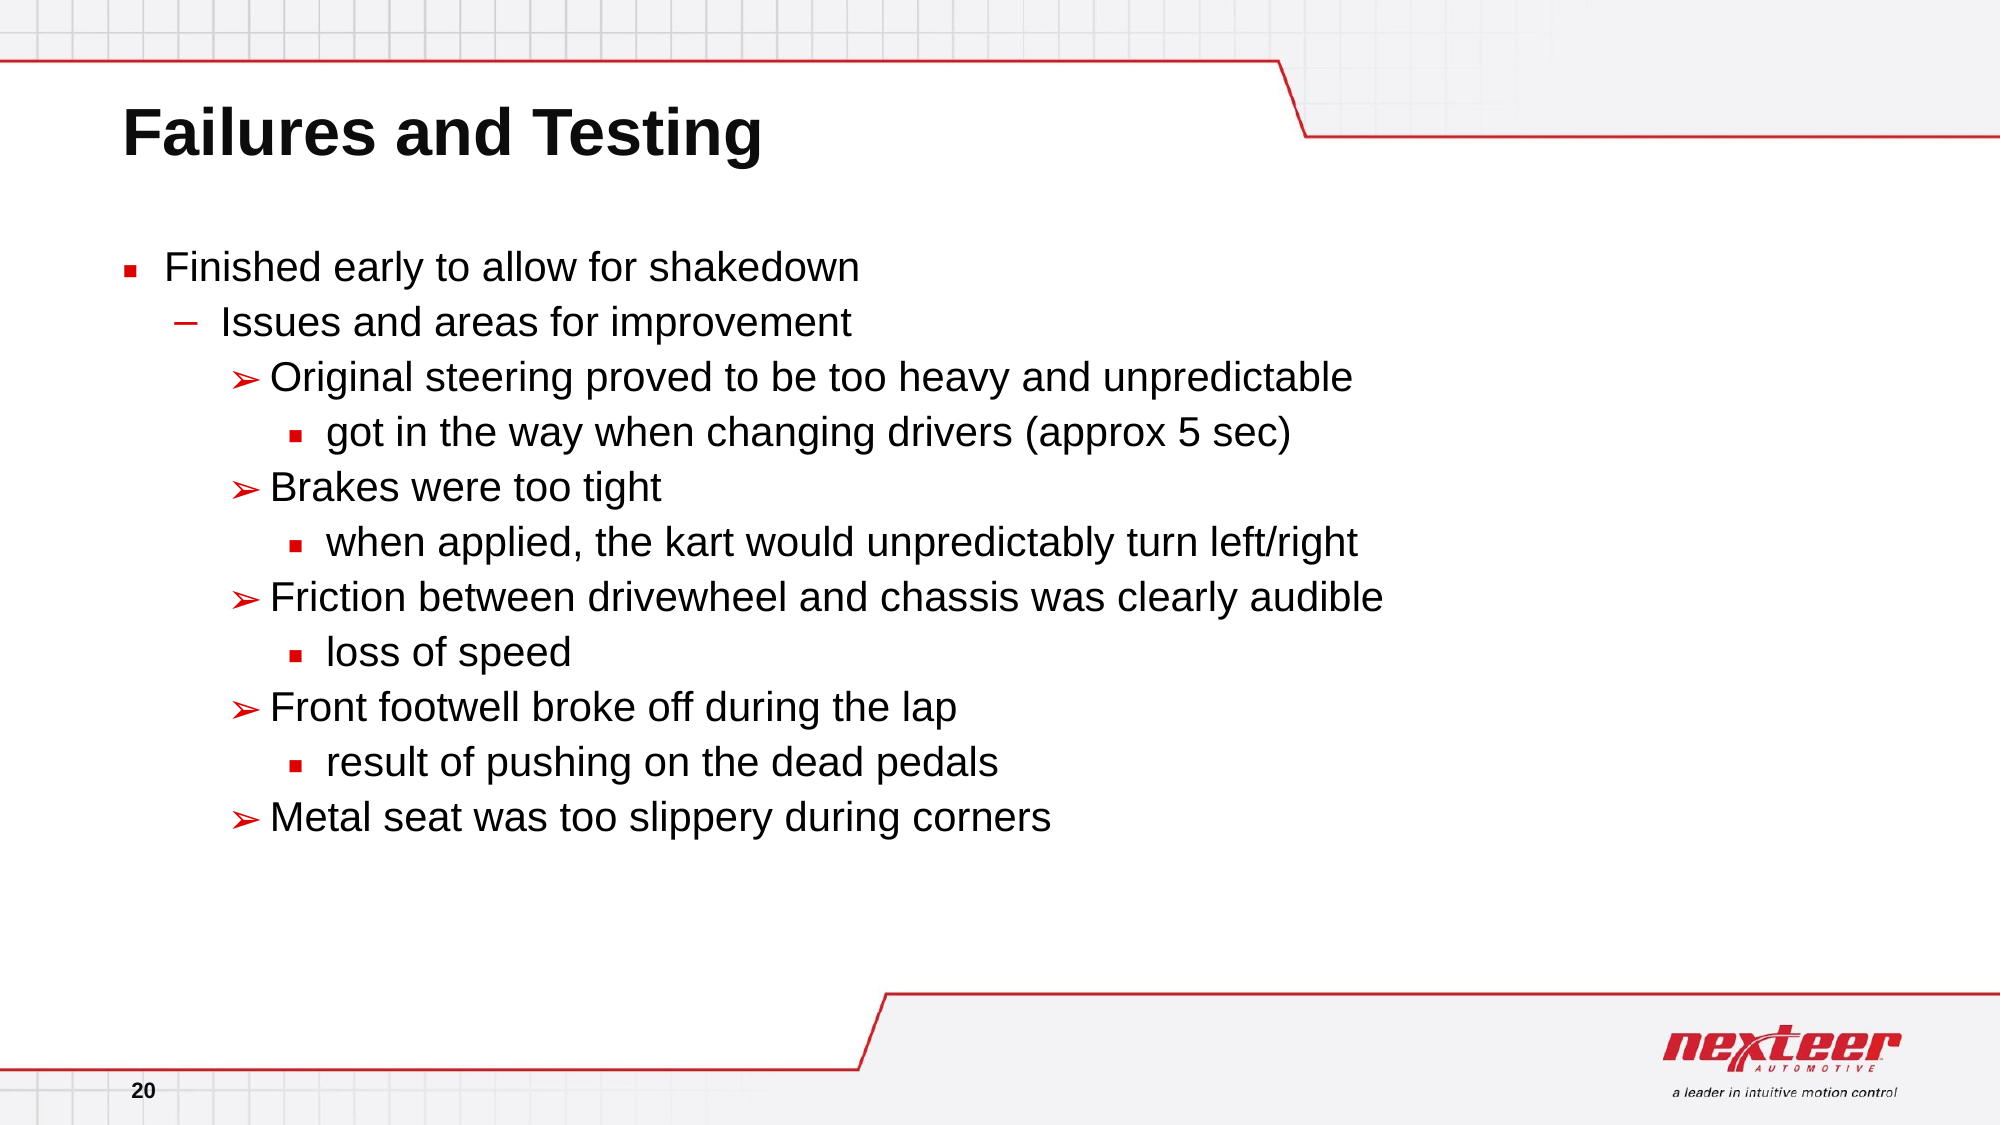

# Failures and Testing
Finished early to allow for shakedown
Issues and areas for improvement
Original steering proved to be too heavy and unpredictable
got in the way when changing drivers (approx 5 sec)
Brakes were too tight
when applied, the kart would unpredictably turn left/right
Friction between drivewheel and chassis was clearly audible
loss of speed
Front footwell broke off during the lap
result of pushing on the dead pedals
Metal seat was too slippery during corners